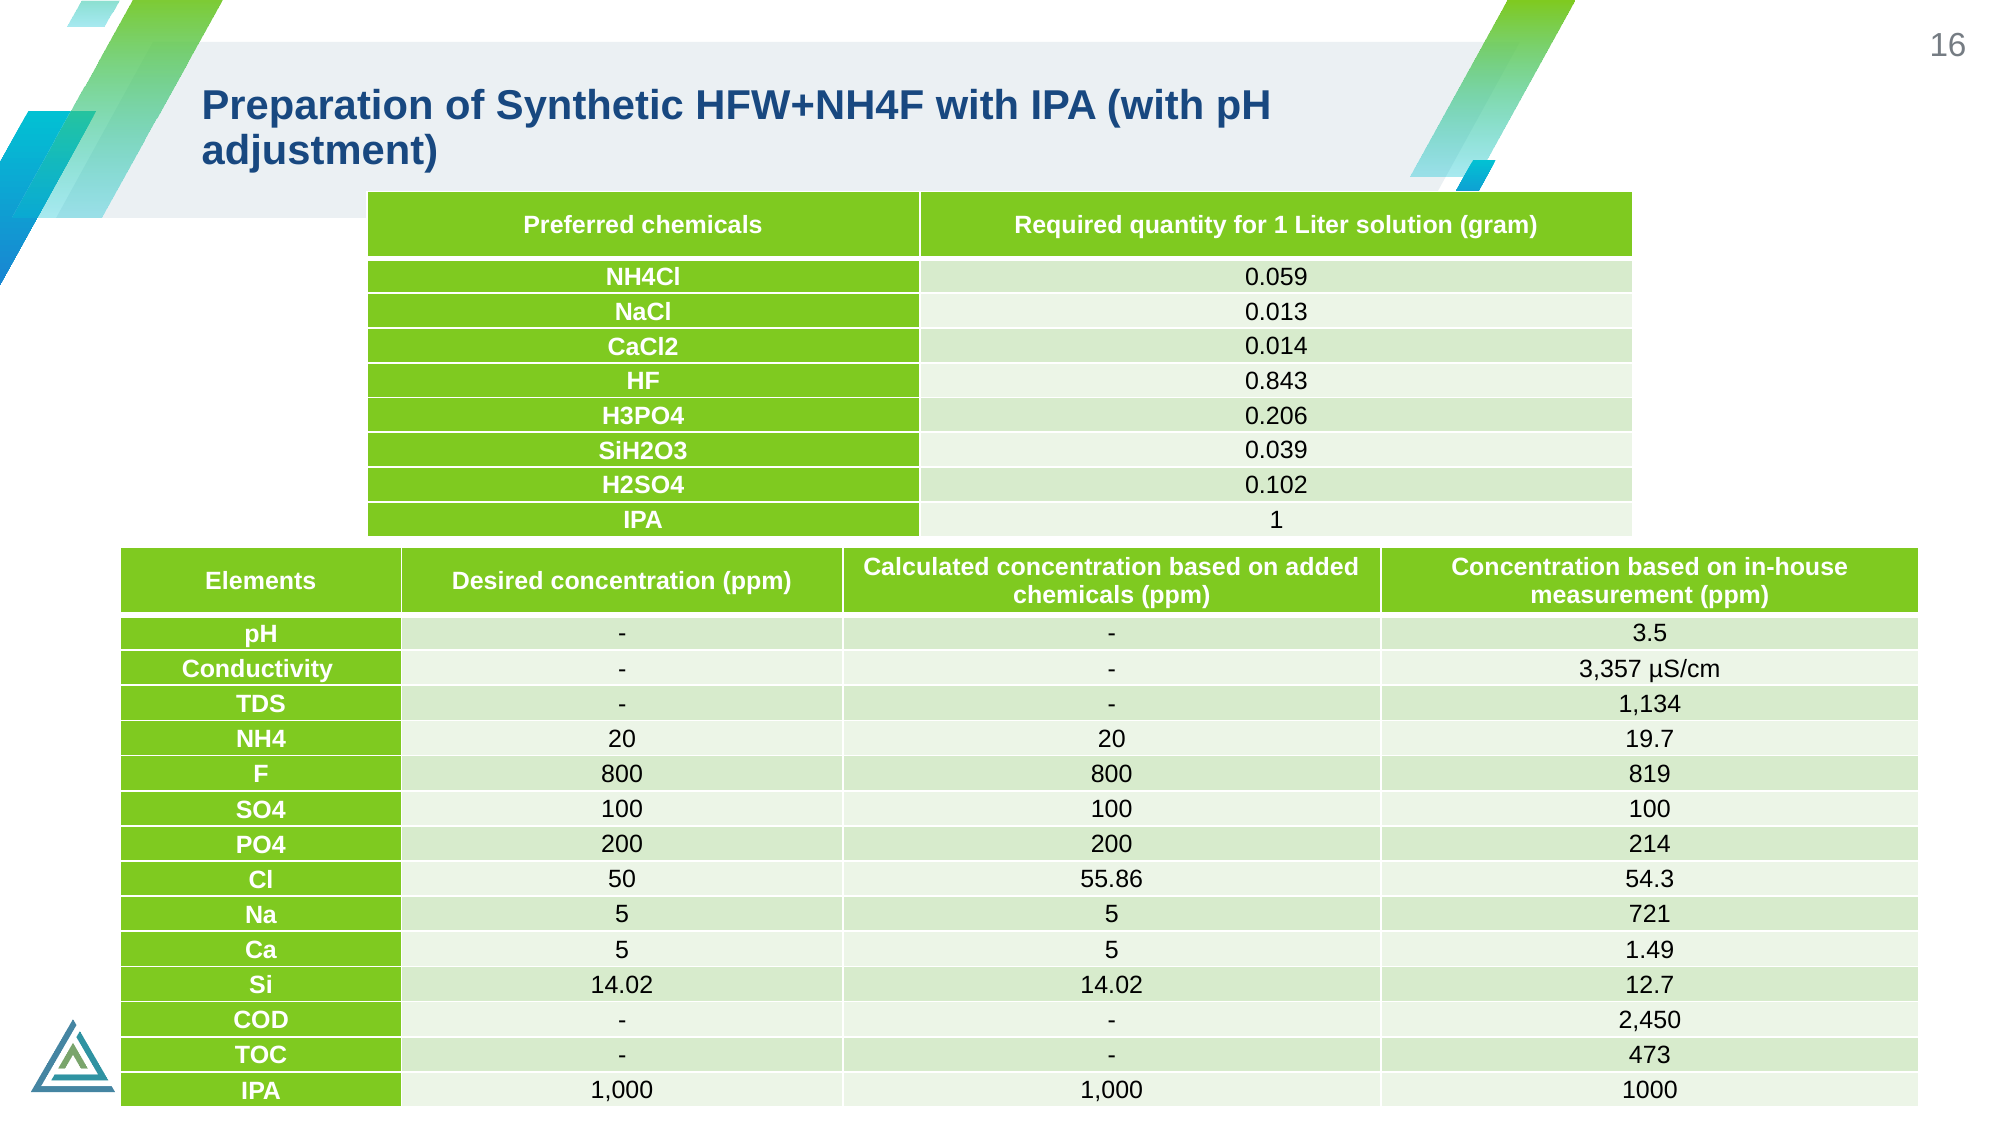

16
# Preparation of Synthetic HFW+NH4F with IPA (with pH adjustment)
| Preferred chemicals | Required quantity for 1 Liter solution (gram) |
| --- | --- |
| NH4Cl | 0.059 |
| NaCl | 0.013 |
| CaCl2 | 0.014 |
| HF | 0.843 |
| H3PO4 | 0.206 |
| SiH2O3 | 0.039 |
| H2SO4 | 0.102 |
| IPA | 1 |
| Elements | Desired concentration (ppm) | Calculated concentration based on added chemicals (ppm) | Concentration based on in-house measurement (ppm) |
| --- | --- | --- | --- |
| pH | - | - | 3.5 |
| Conductivity | - | - | 3,357 µS/cm |
| TDS | - | - | 1,134 |
| NH4 | 20 | 20 | 19.7 |
| F | 800 | 800 | 819 |
| SO4 | 100 | 100 | 100 |
| PO4 | 200 | 200 | 214 |
| Cl | 50 | 55.86 | 54.3 |
| Na | 5 | 5 | 721 |
| Ca | 5 | 5 | 1.49 |
| Si | 14.02 | 14.02 | 12.7 |
| COD | - | - | 2,450 |
| TOC | - | - | 473 |
| IPA | 1,000 | 1,000 | 1000 |